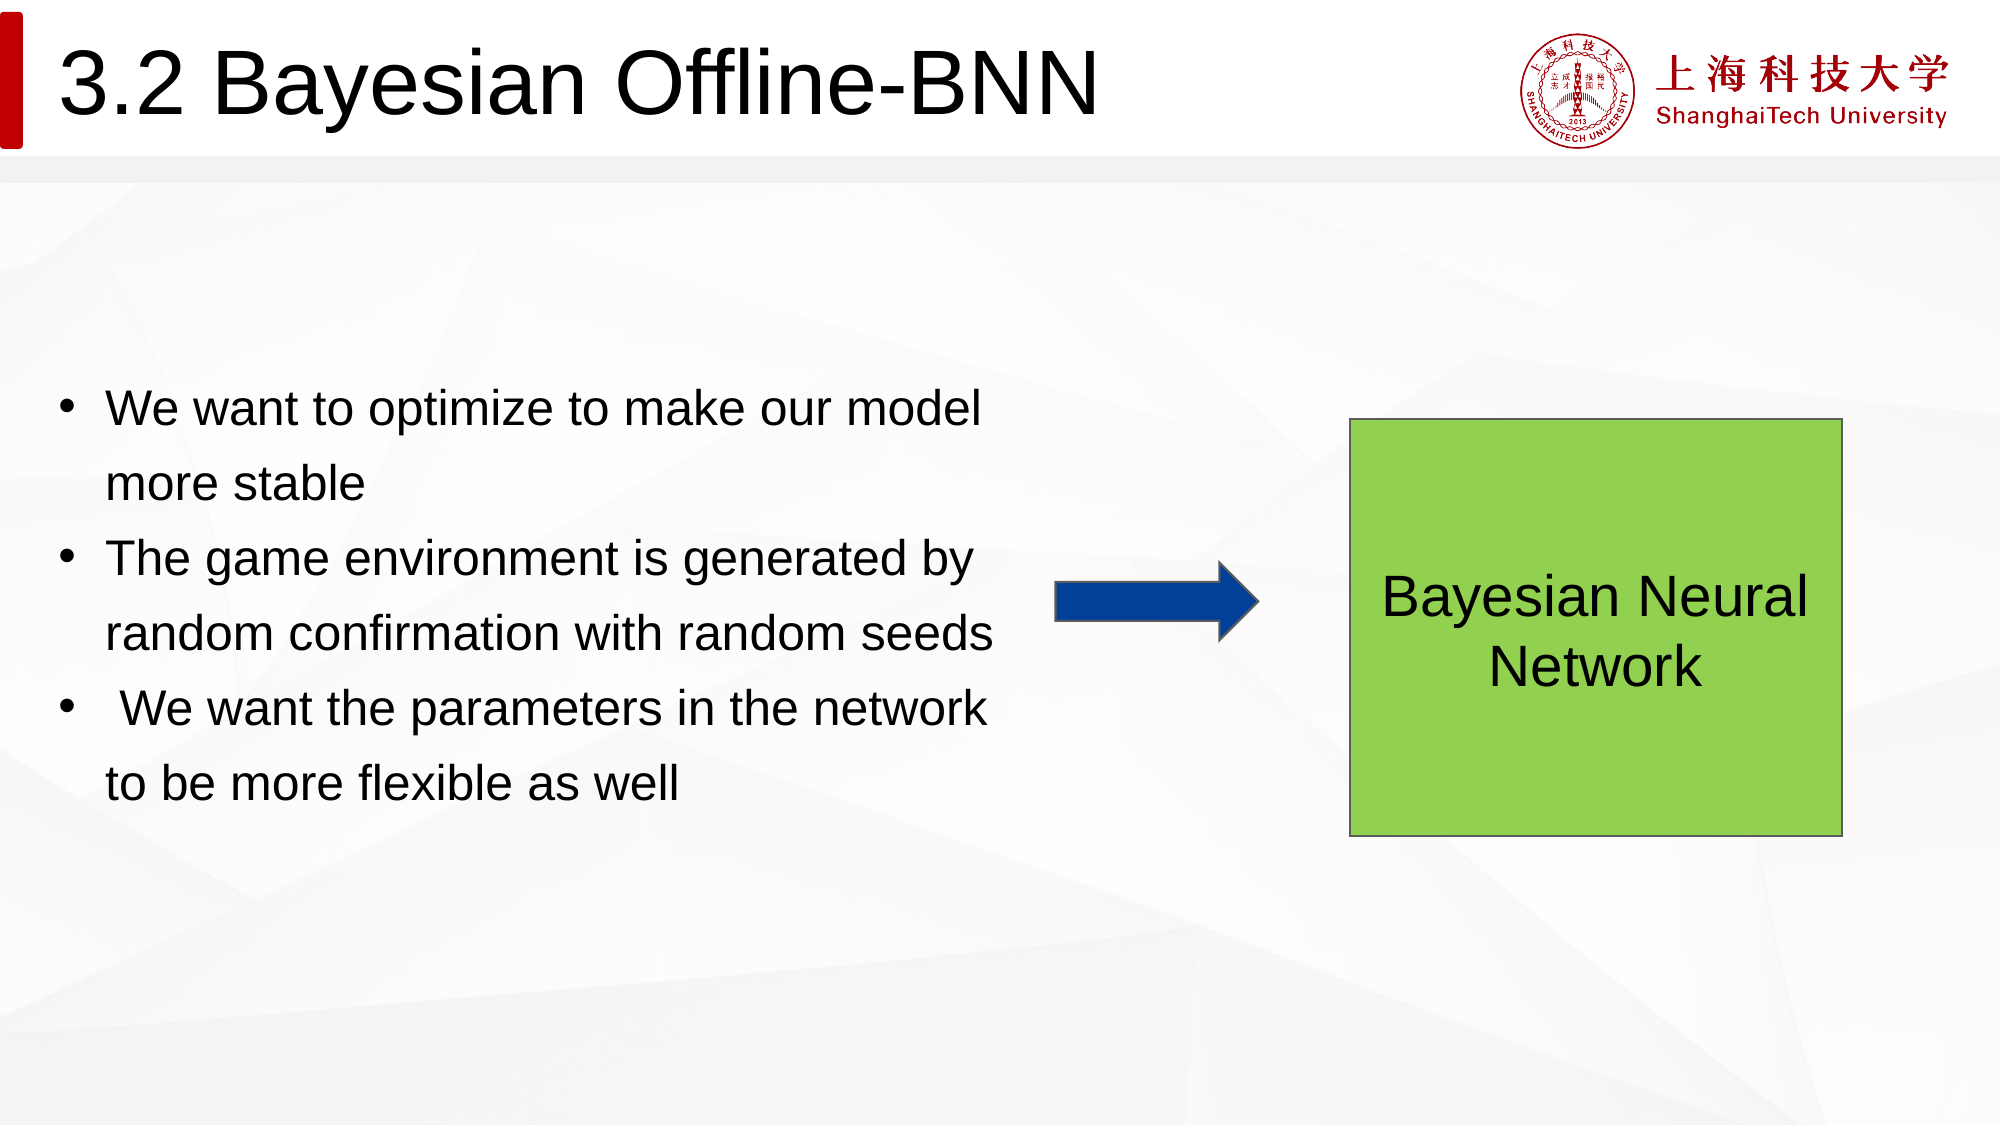

3.2 Bayesian Offline-BNN
We want to optimize to make our model more stable
The game environment is generated by random confirmation with random seeds
 We want the parameters in the network to be more flexible as well
Bayesian Neural Network